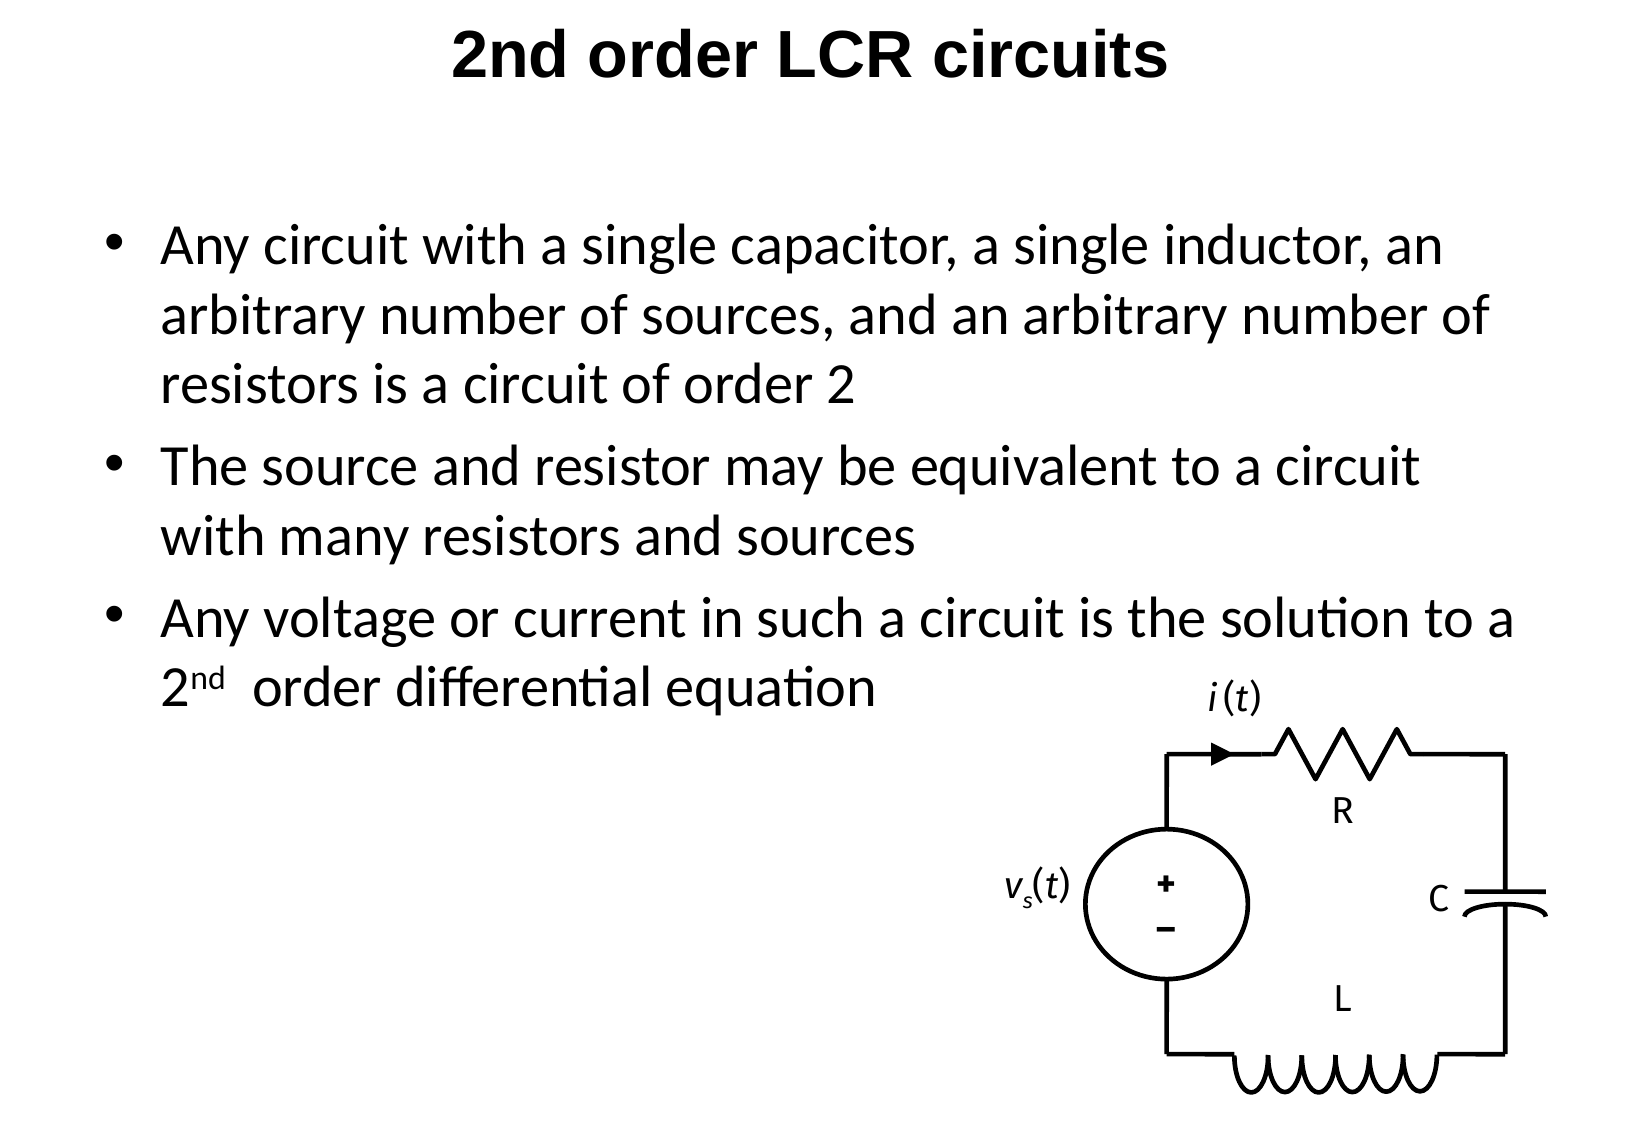

2nd order LCR circuits
Any circuit with a single capacitor, a single inductor, an arbitrary number of sources, and an arbitrary number of resistors is a circuit of order 2
The source and resistor may be equivalent to a circuit with many resistors and sources
Any voltage or current in such a circuit is the solution to a 2nd  order differential equation
i (t)

R
+
–
vs(t)
C

L